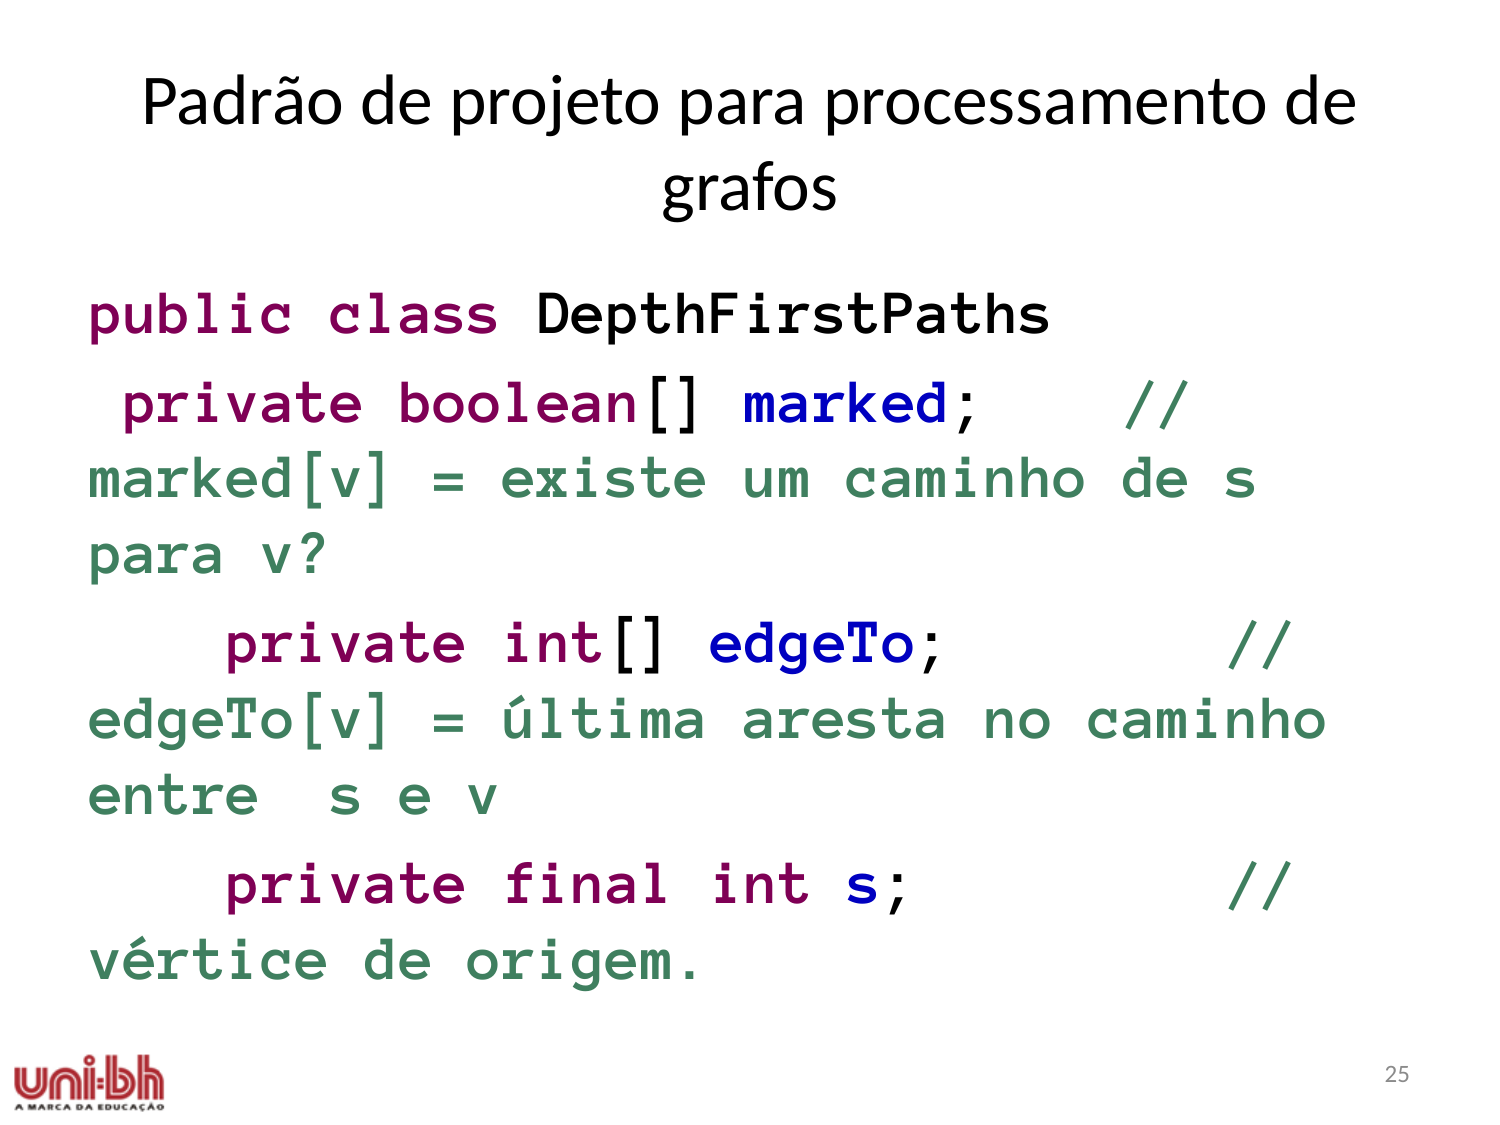

# Padrão de projeto para processamento de grafos
public class DepthFirstPaths
 private boolean[] marked;    // marked[v] = existe um caminho de s para v?
    private int[] edgeTo;        // edgeTo[v] = última aresta no caminho entre  s e v
    private final int s;         // vértice de origem.
25